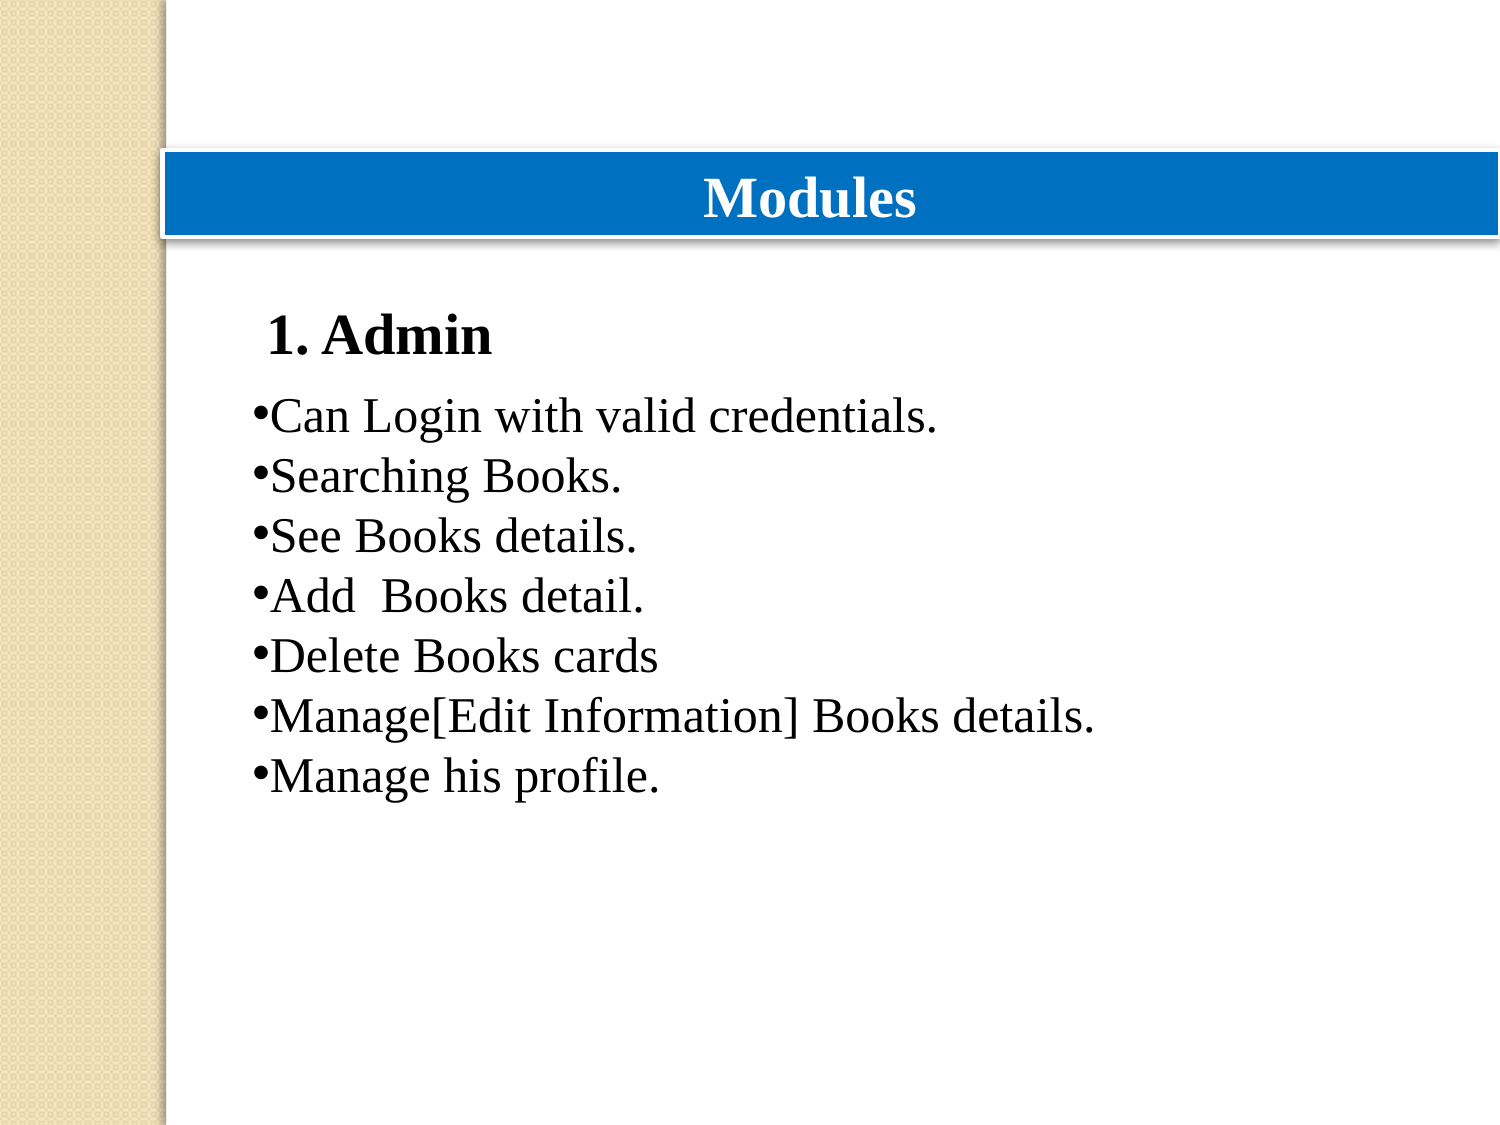

Modules
1. Admin
Can Login with valid credentials.
Searching Books.
See Books details.
Add  Books detail.
Delete Books cards
Manage[Edit Information] Books details.
Manage his profile.